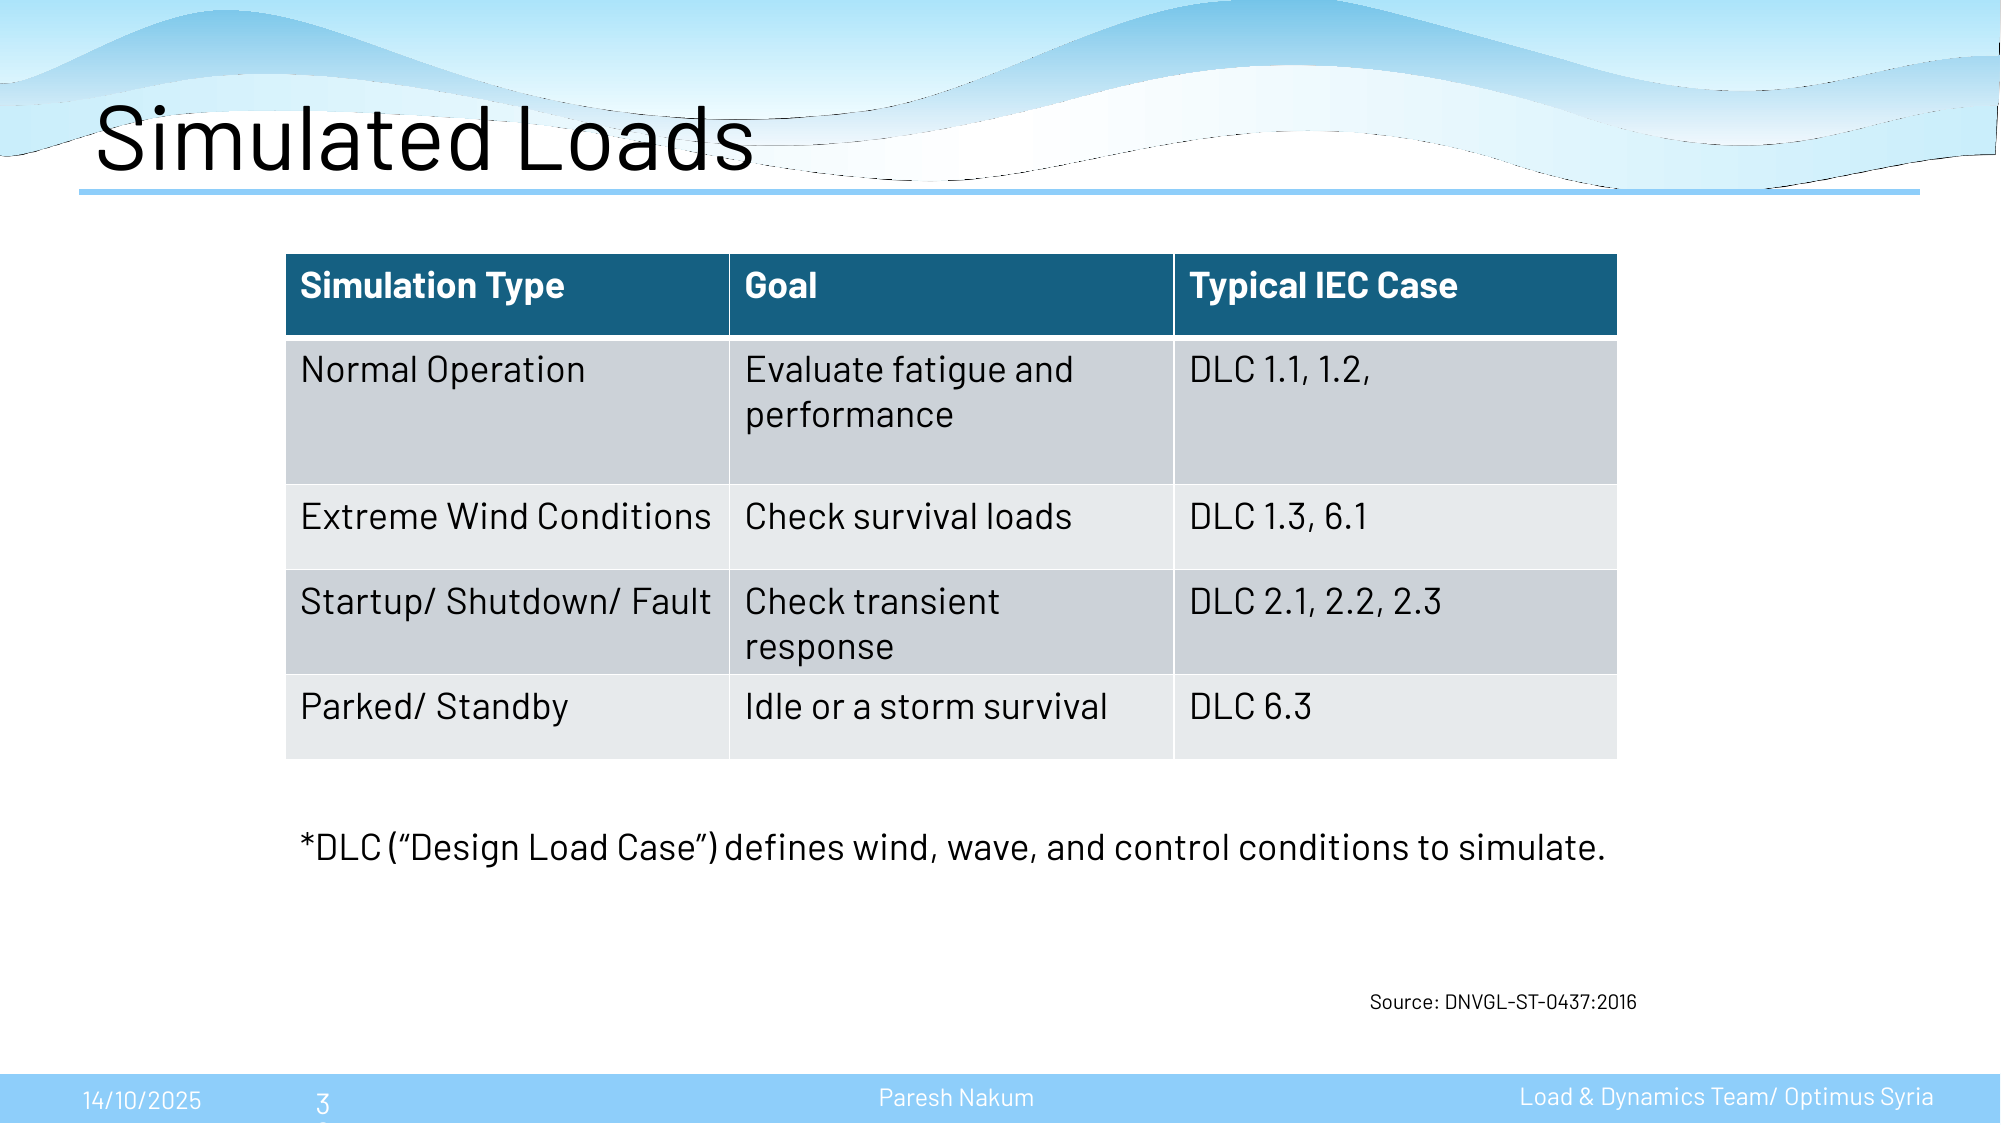

# Simulated Loads
| Simulation Type | Goal | Typical IEC Case |
| --- | --- | --- |
| Normal Operation | Evaluate fatigue and performance | DLC 1.1, 1.2, |
| Extreme Wind Conditions | Check survival loads | DLC 1.3, 6.1 |
| Startup/ Shutdown/ Fault | Check transient response | DLC 2.1, 2.2, 2.3 |
| Parked/ Standby | Idle or a storm survival | DLC 6.3 |
*DLC (“Design Load Case”) defines wind, wave, and control conditions to simulate.
Source: DNVGL-ST-0437:2016

36
Load & Dynamics Team/ Optimus Syria
Paresh Nakum
14/10/2025